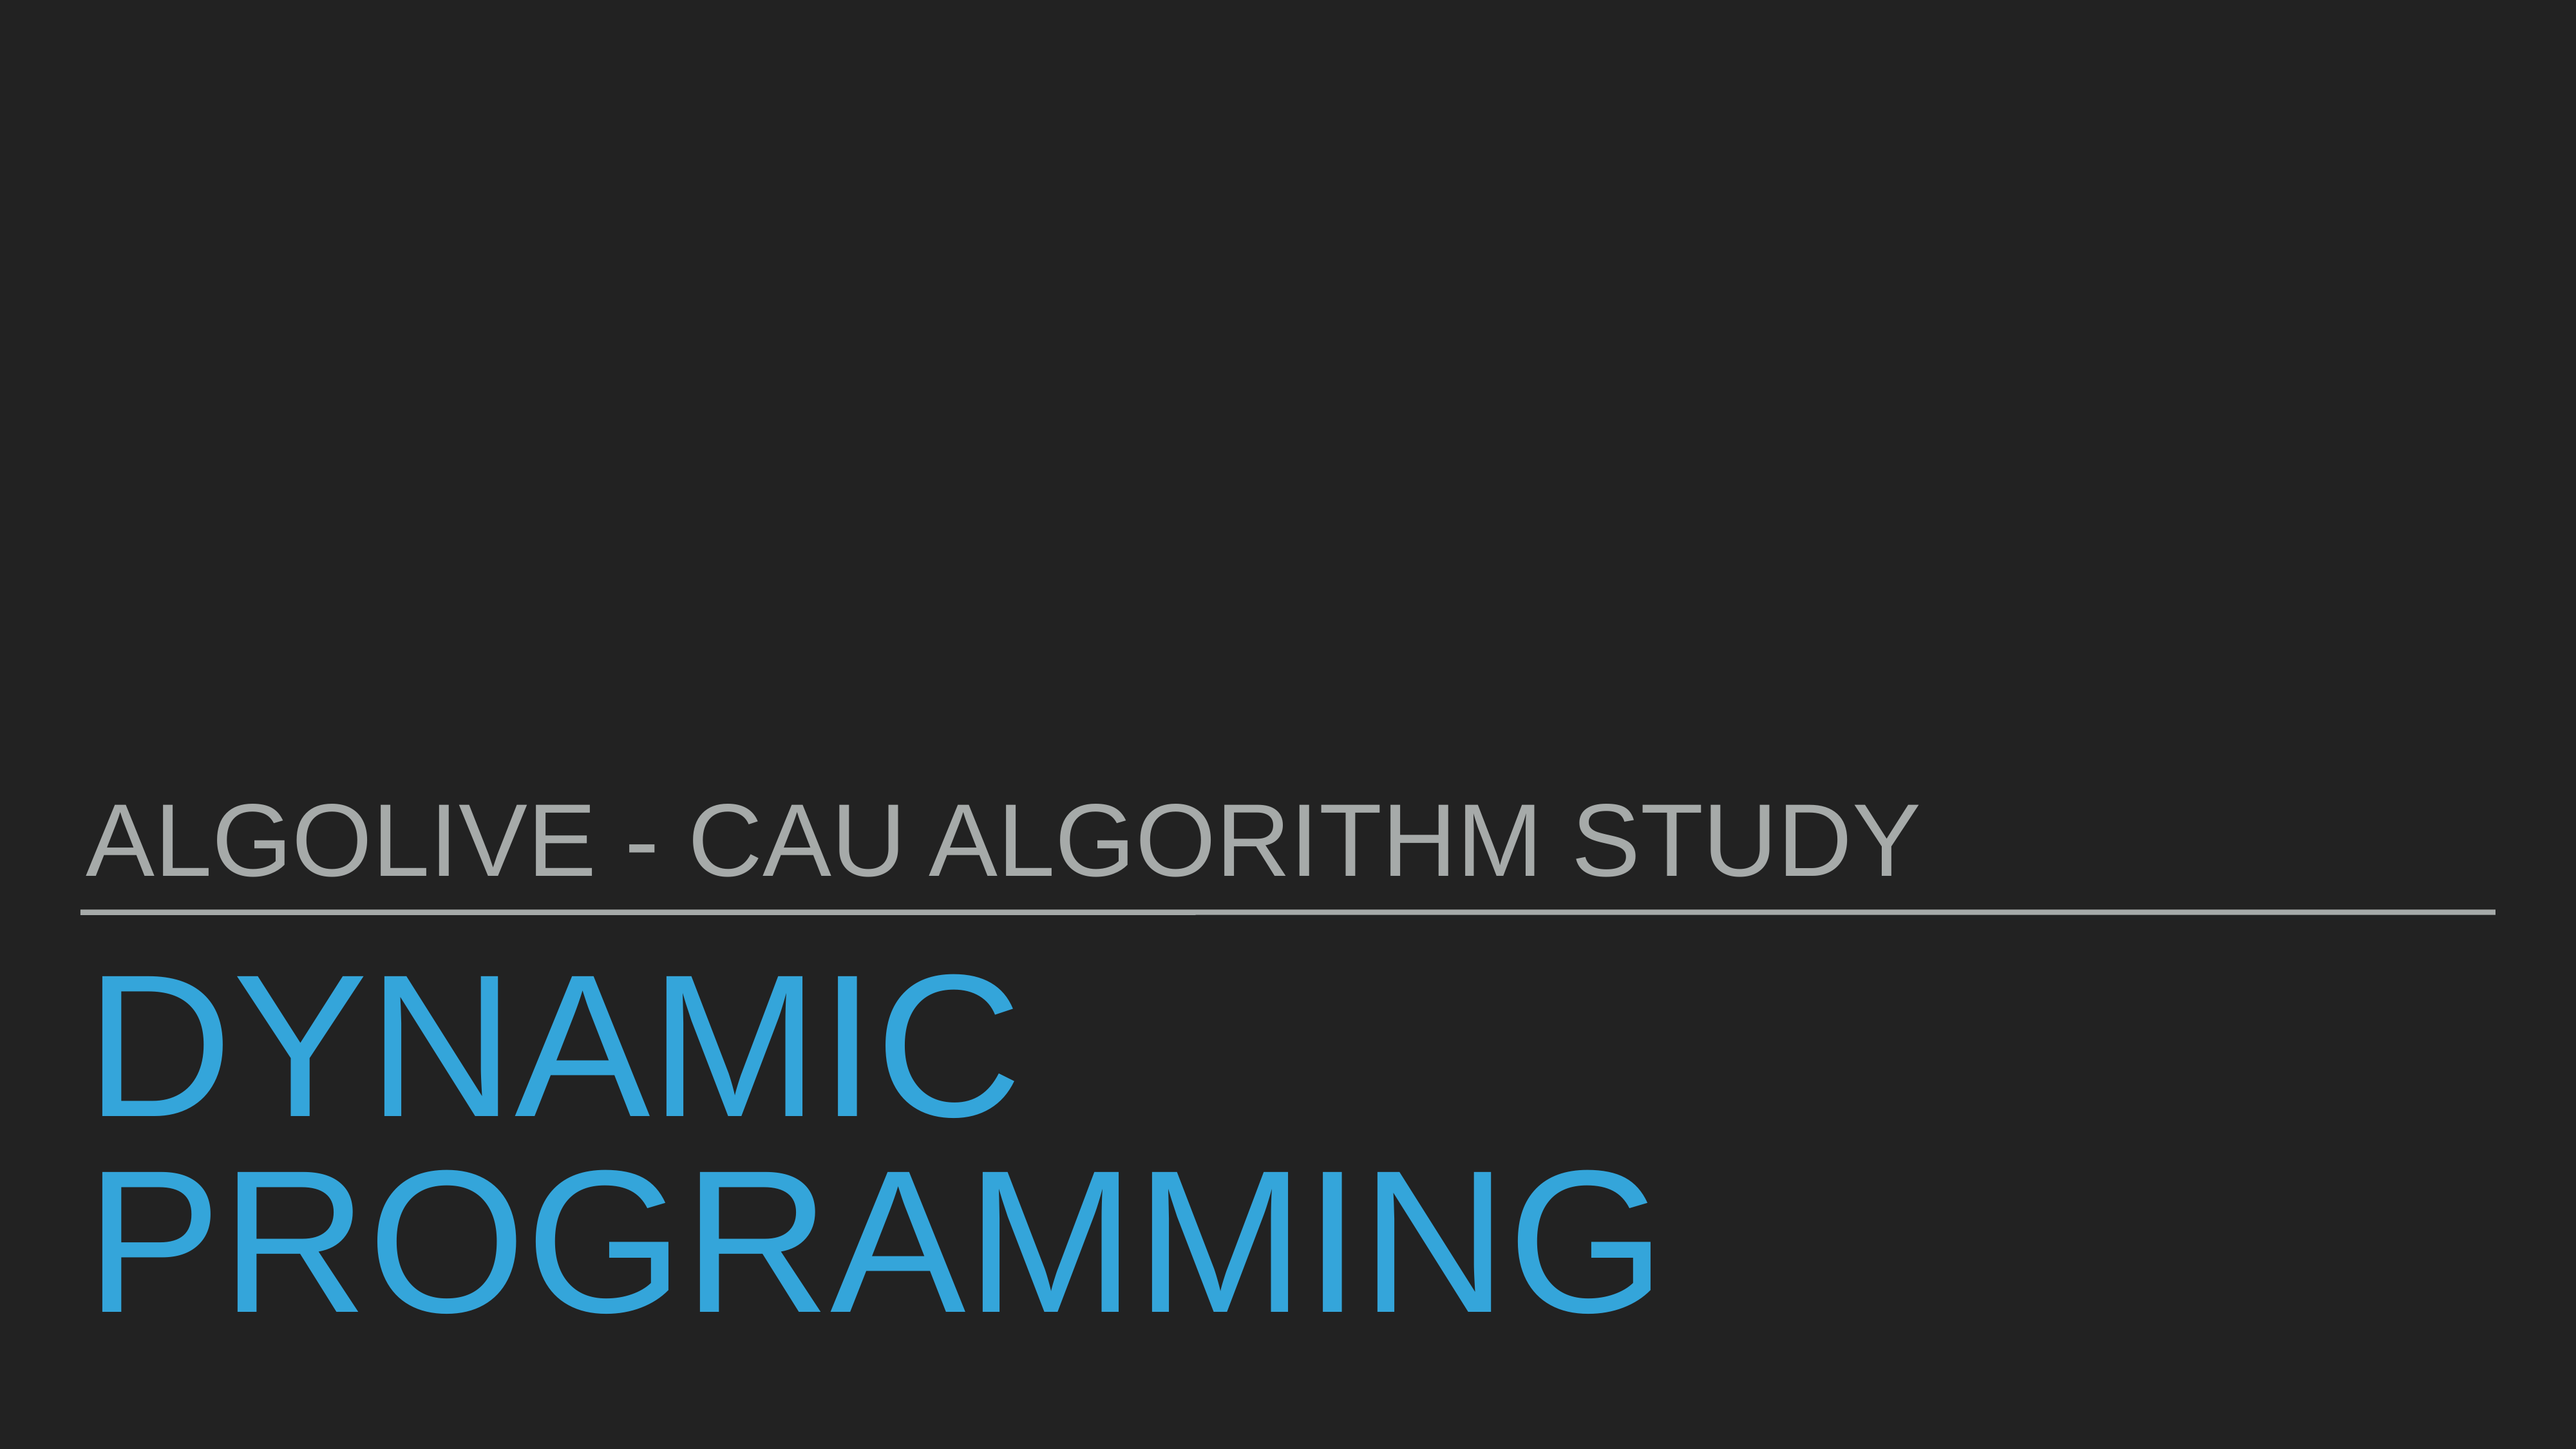

Algolive - cau algorithm study
# Dynamic programming